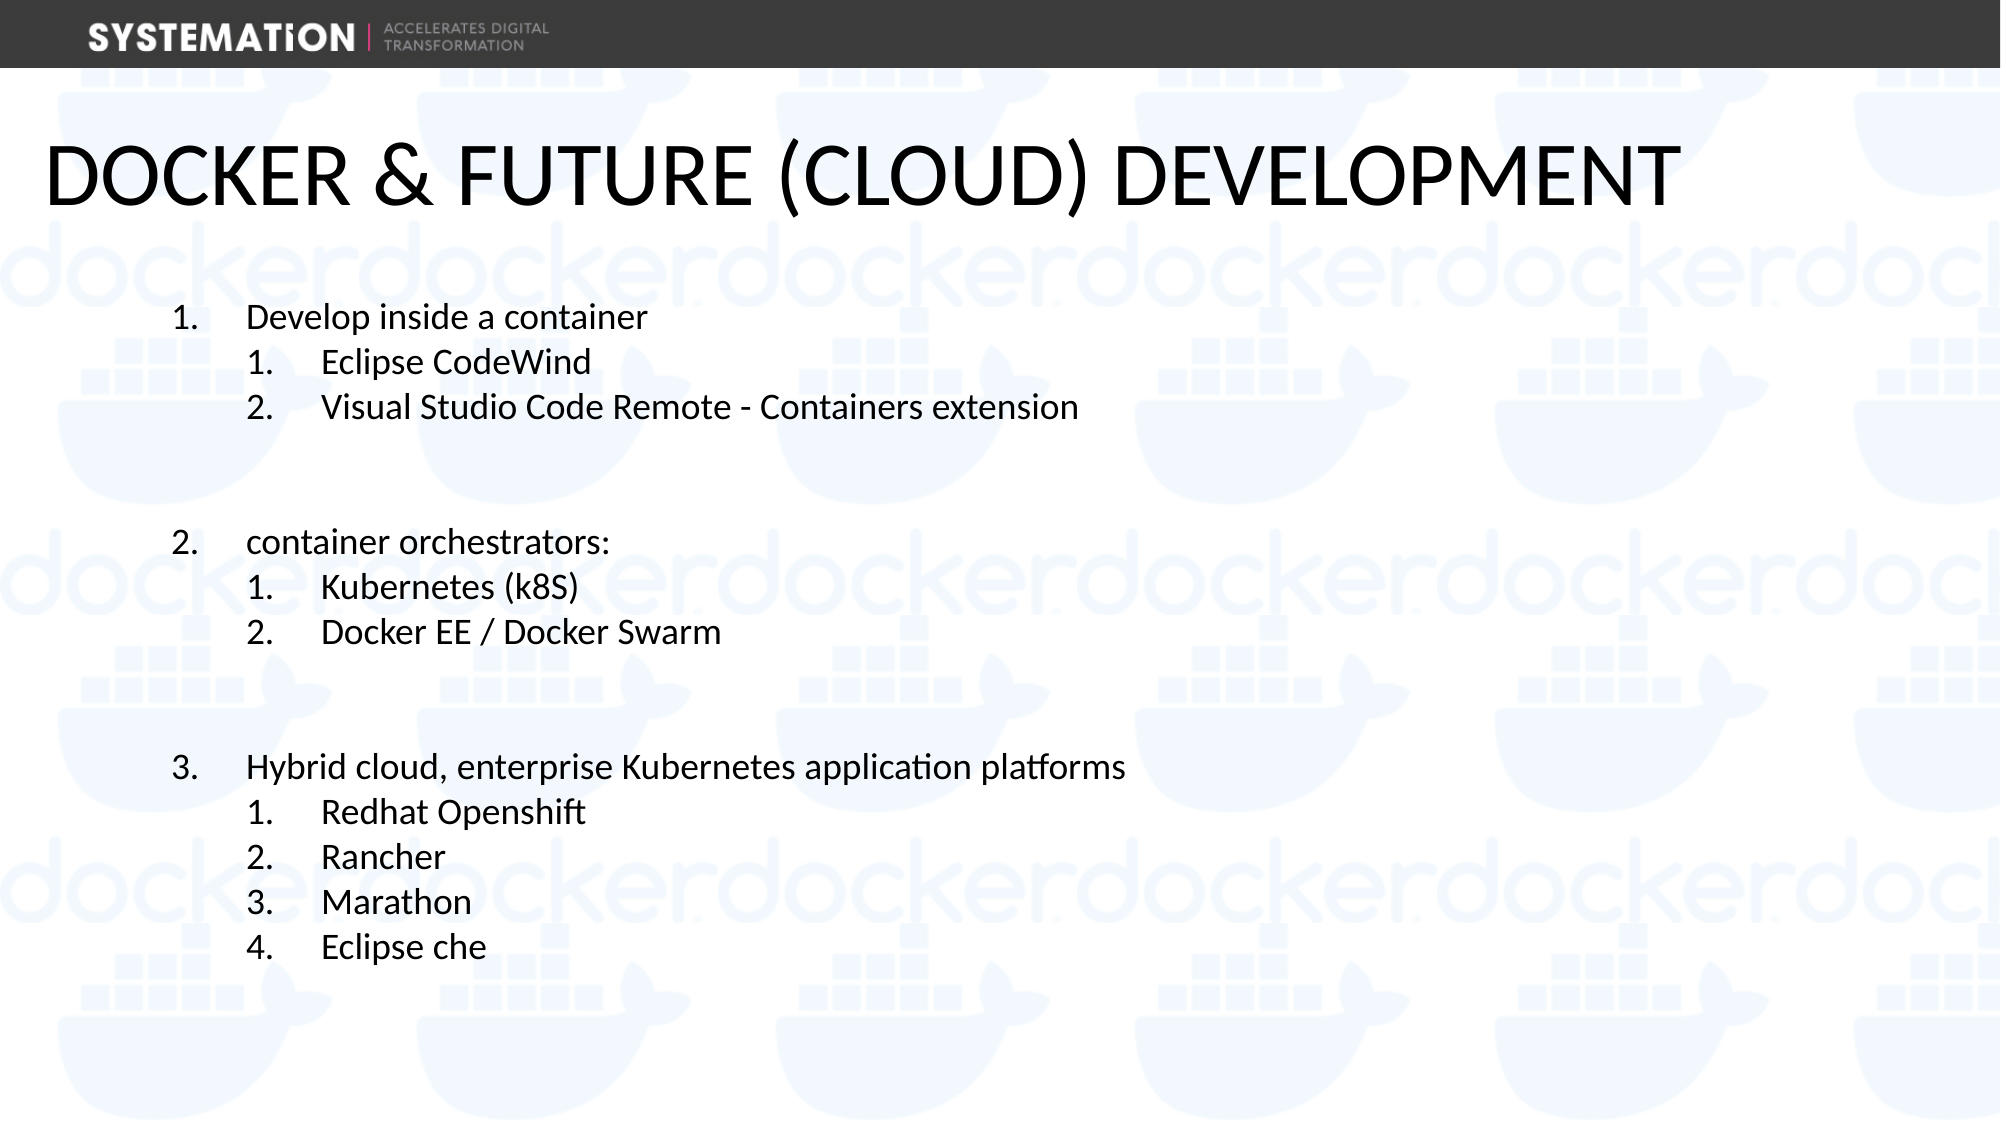

# docker & future (cloud) development
Develop inside a container
Eclipse CodeWind
Visual Studio Code Remote - Containers extension

container orchestrators:
Kubernetes (k8S)
Docker EE / Docker Swarm

Hybrid cloud, enterprise Kubernetes application platforms
Redhat Openshift
Rancher
Marathon
Eclipse che